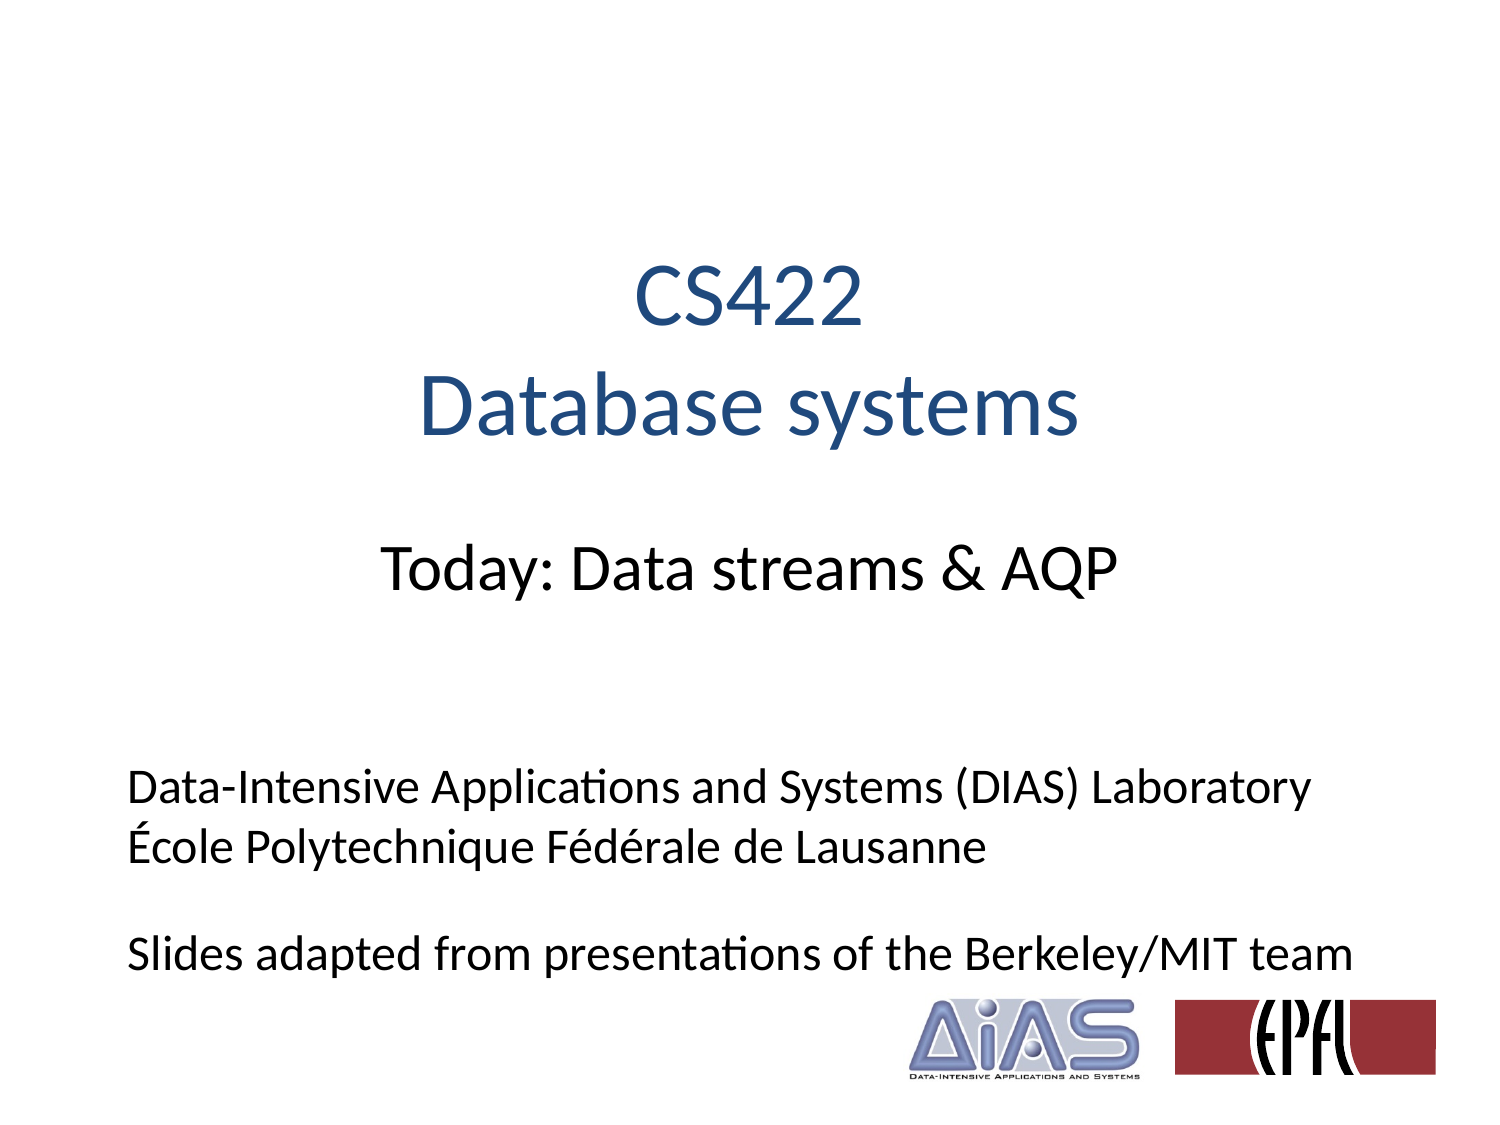

# CS422 Database systems
Today: Data streams & AQP

Data-Intensive Applications and Systems (DIAS) Laboratory
École Polytechnique Fédérale de Lausanne
Slides adapted from presentations of the Berkeley/MIT team